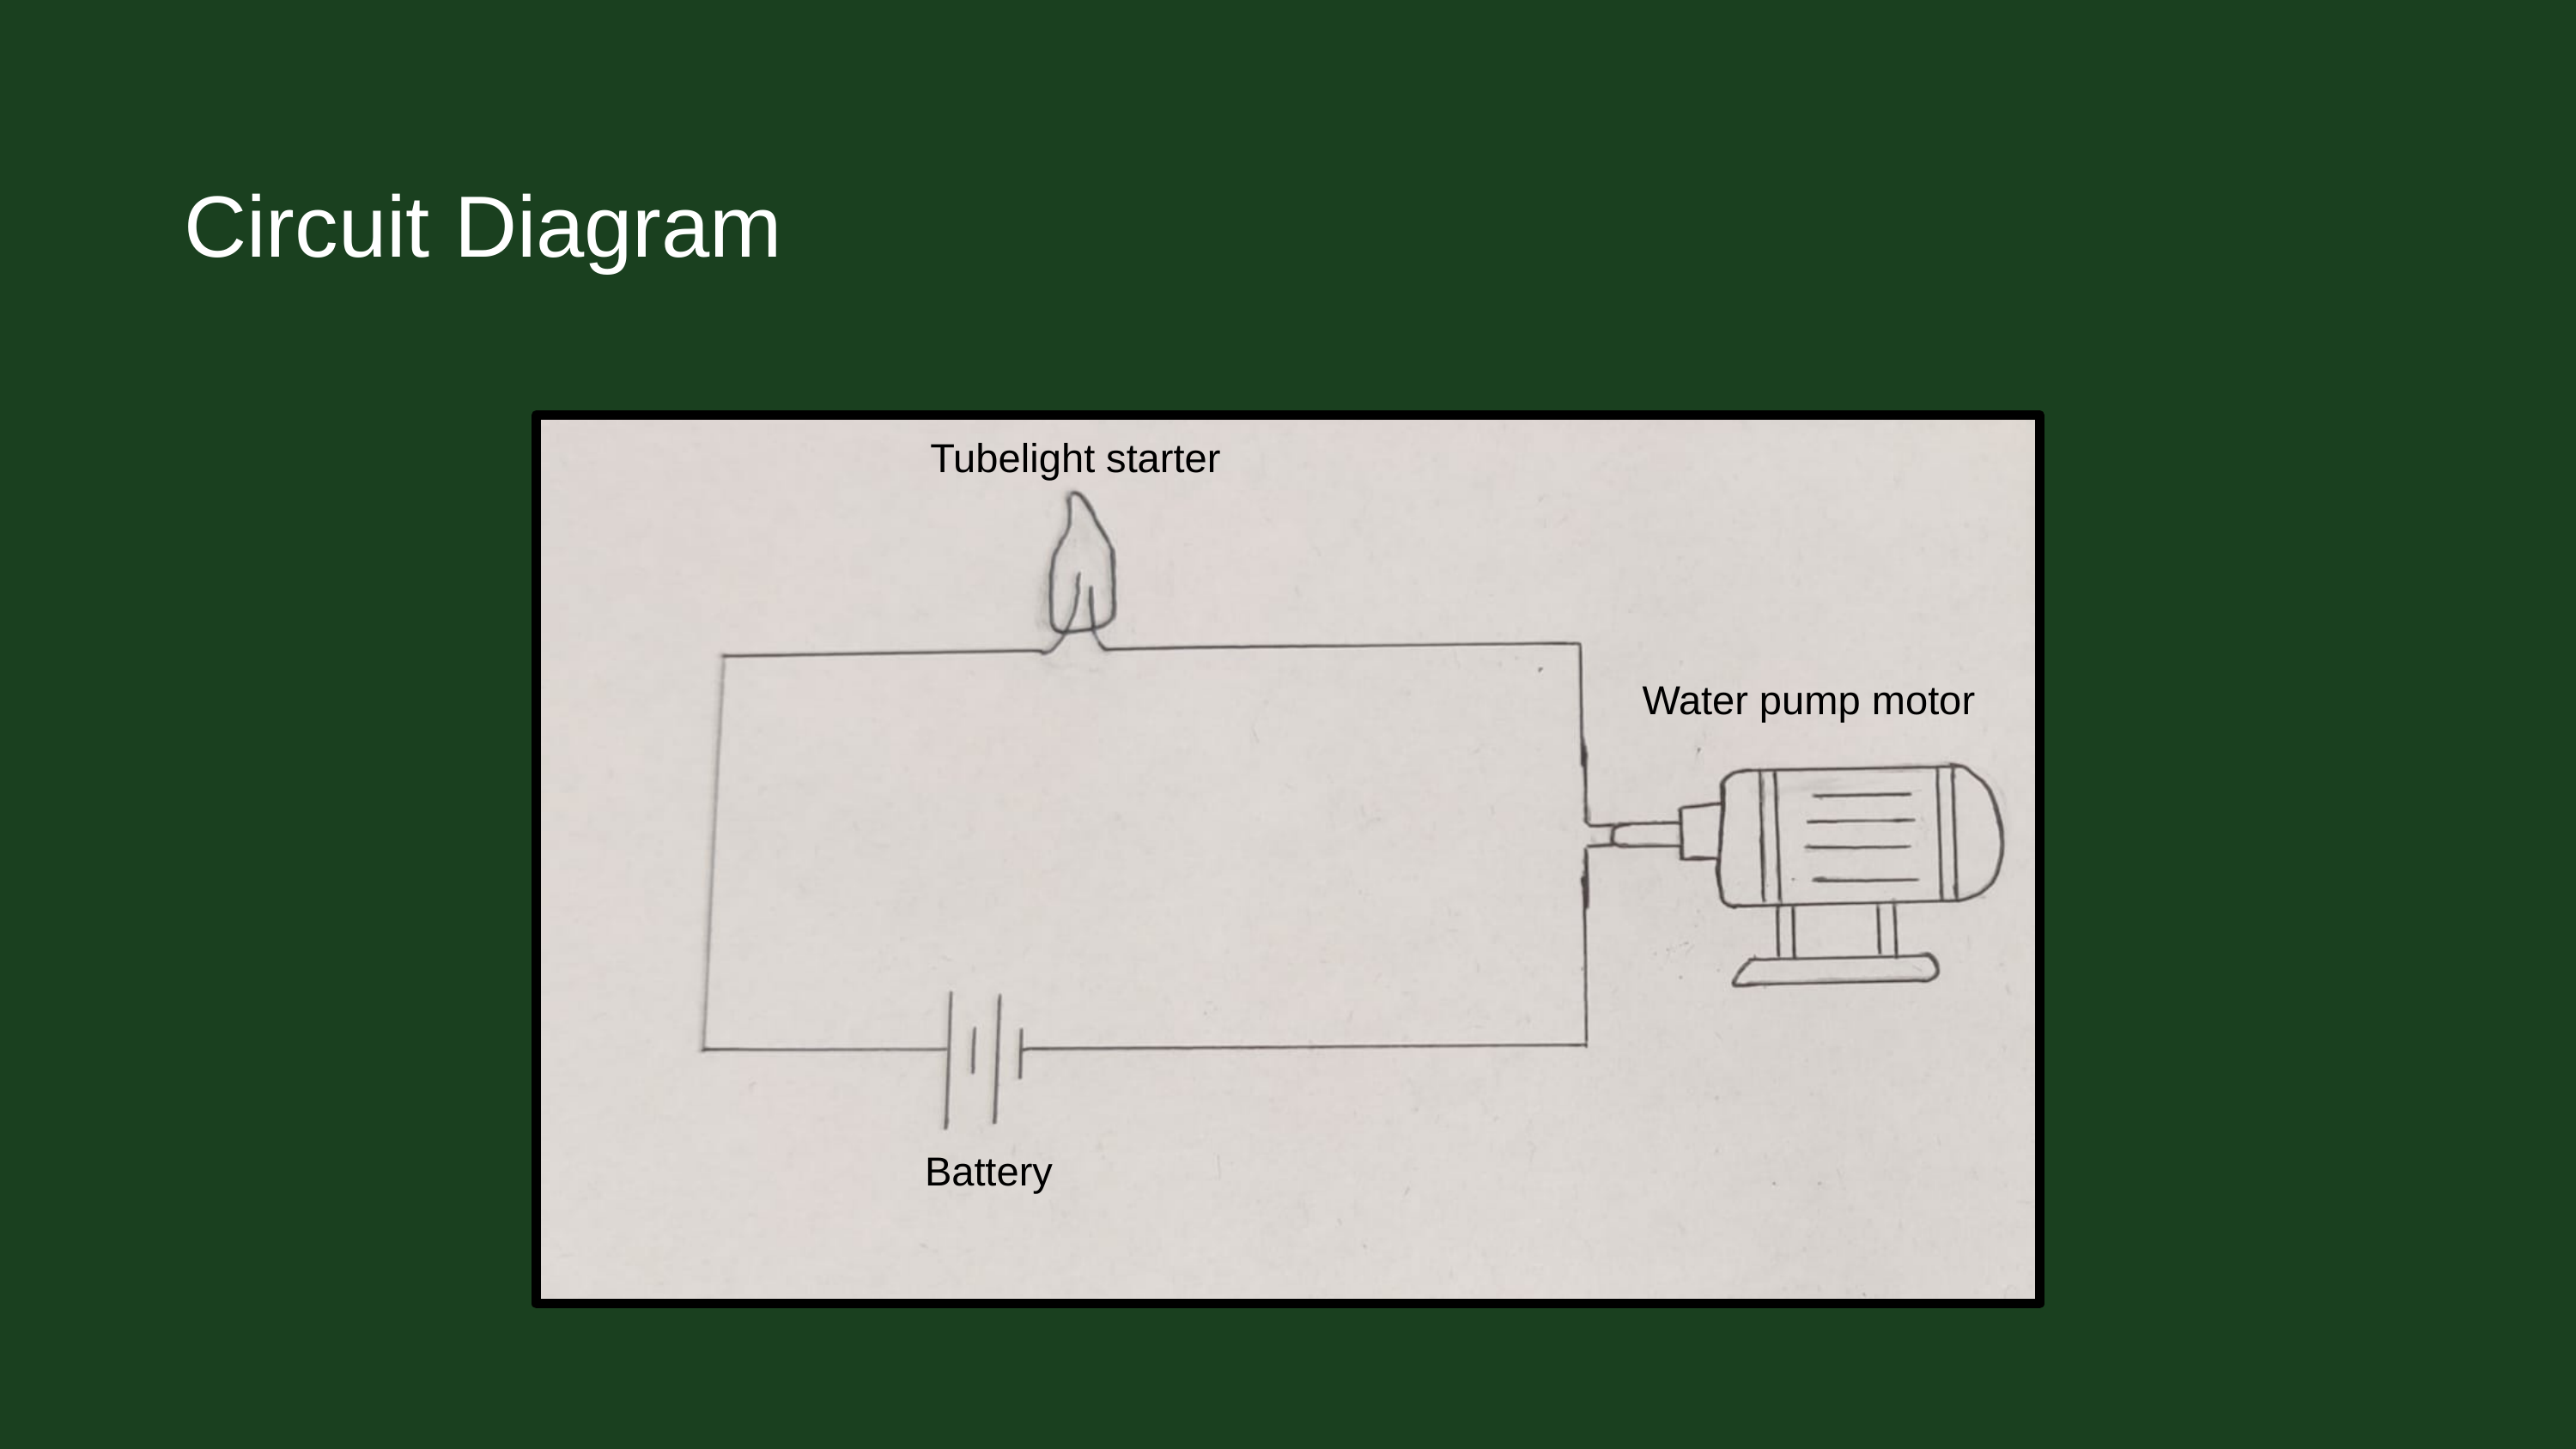

Circuit Diagram

Tubelight starter
Water pump motor
Battery